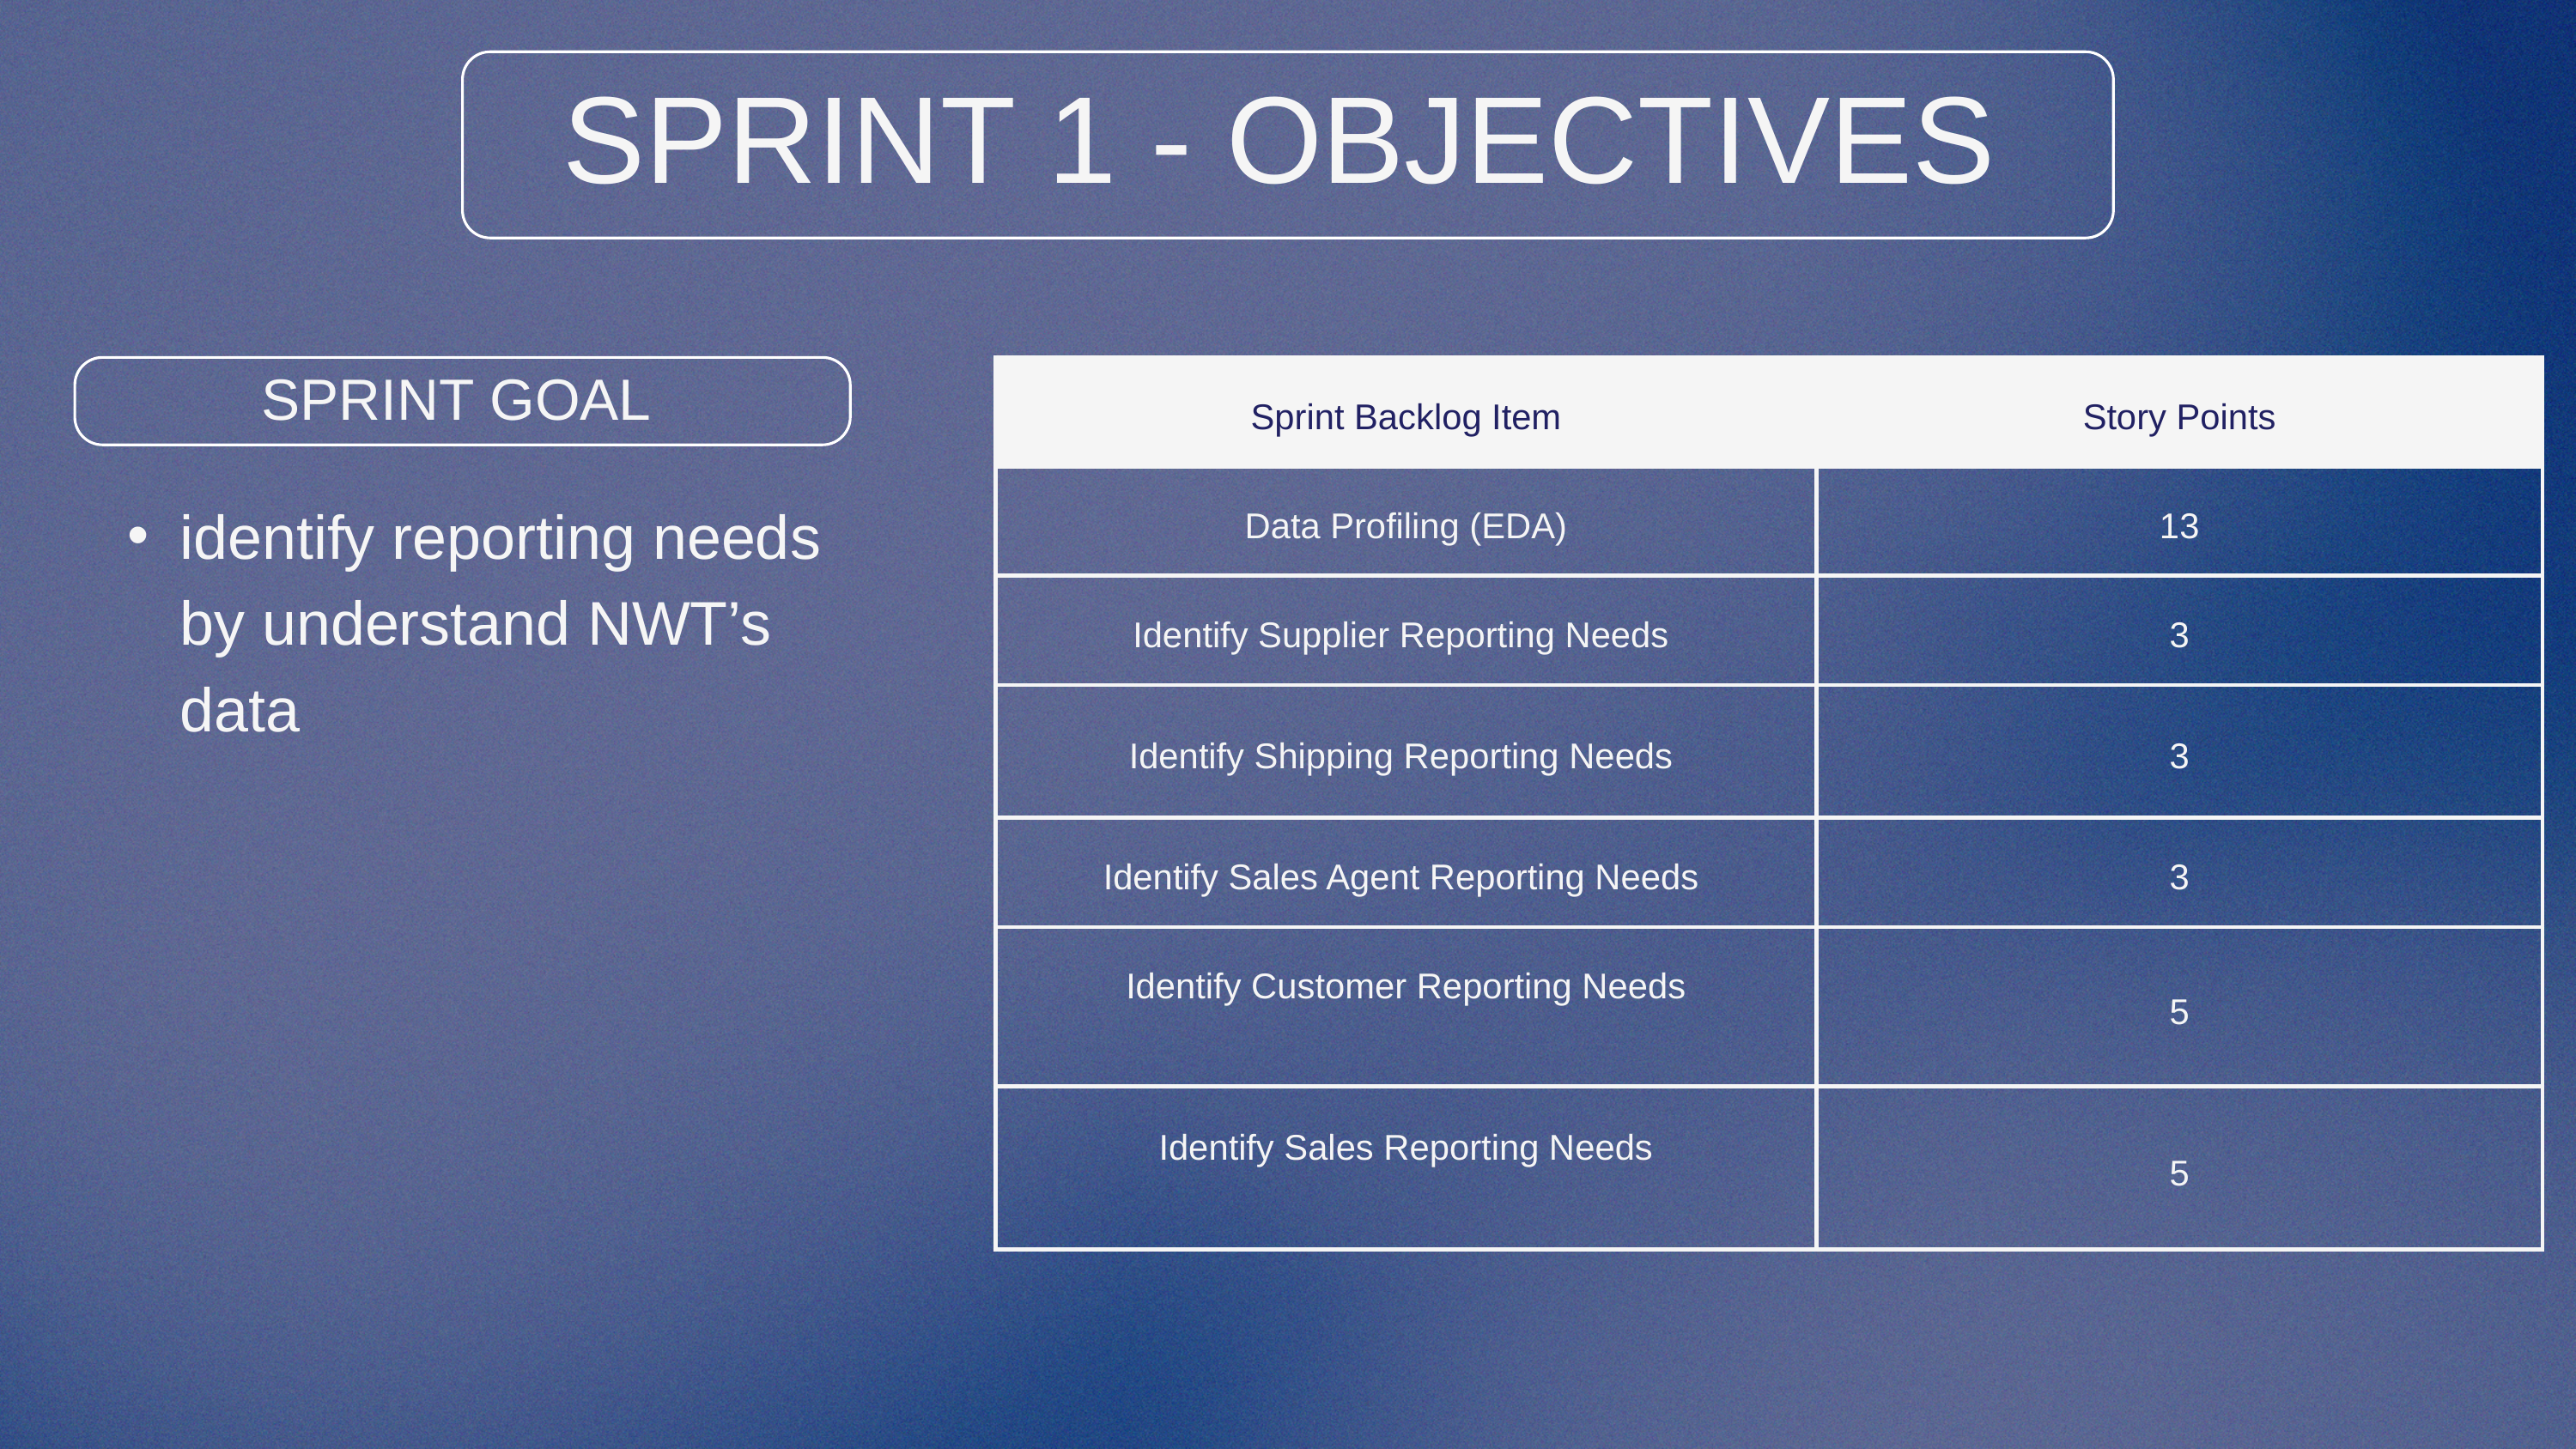

SPRINT 1 - OBJECTIVES

| Sprint Backlog Item | Story Points |
| --- | --- |
| Data Profiling (EDA) | 13 |
| Identify Supplier Reporting Needs | 3 |
| Identify Shipping Reporting Needs | 3 |
| Identify Sales Agent Reporting Needs | 3 |
| Identify Customer Reporting Needs | 5 |
| Identify Sales Reporting Needs | 5 |
SPRINT GOAL
identify reporting needs by understand NWT’s data